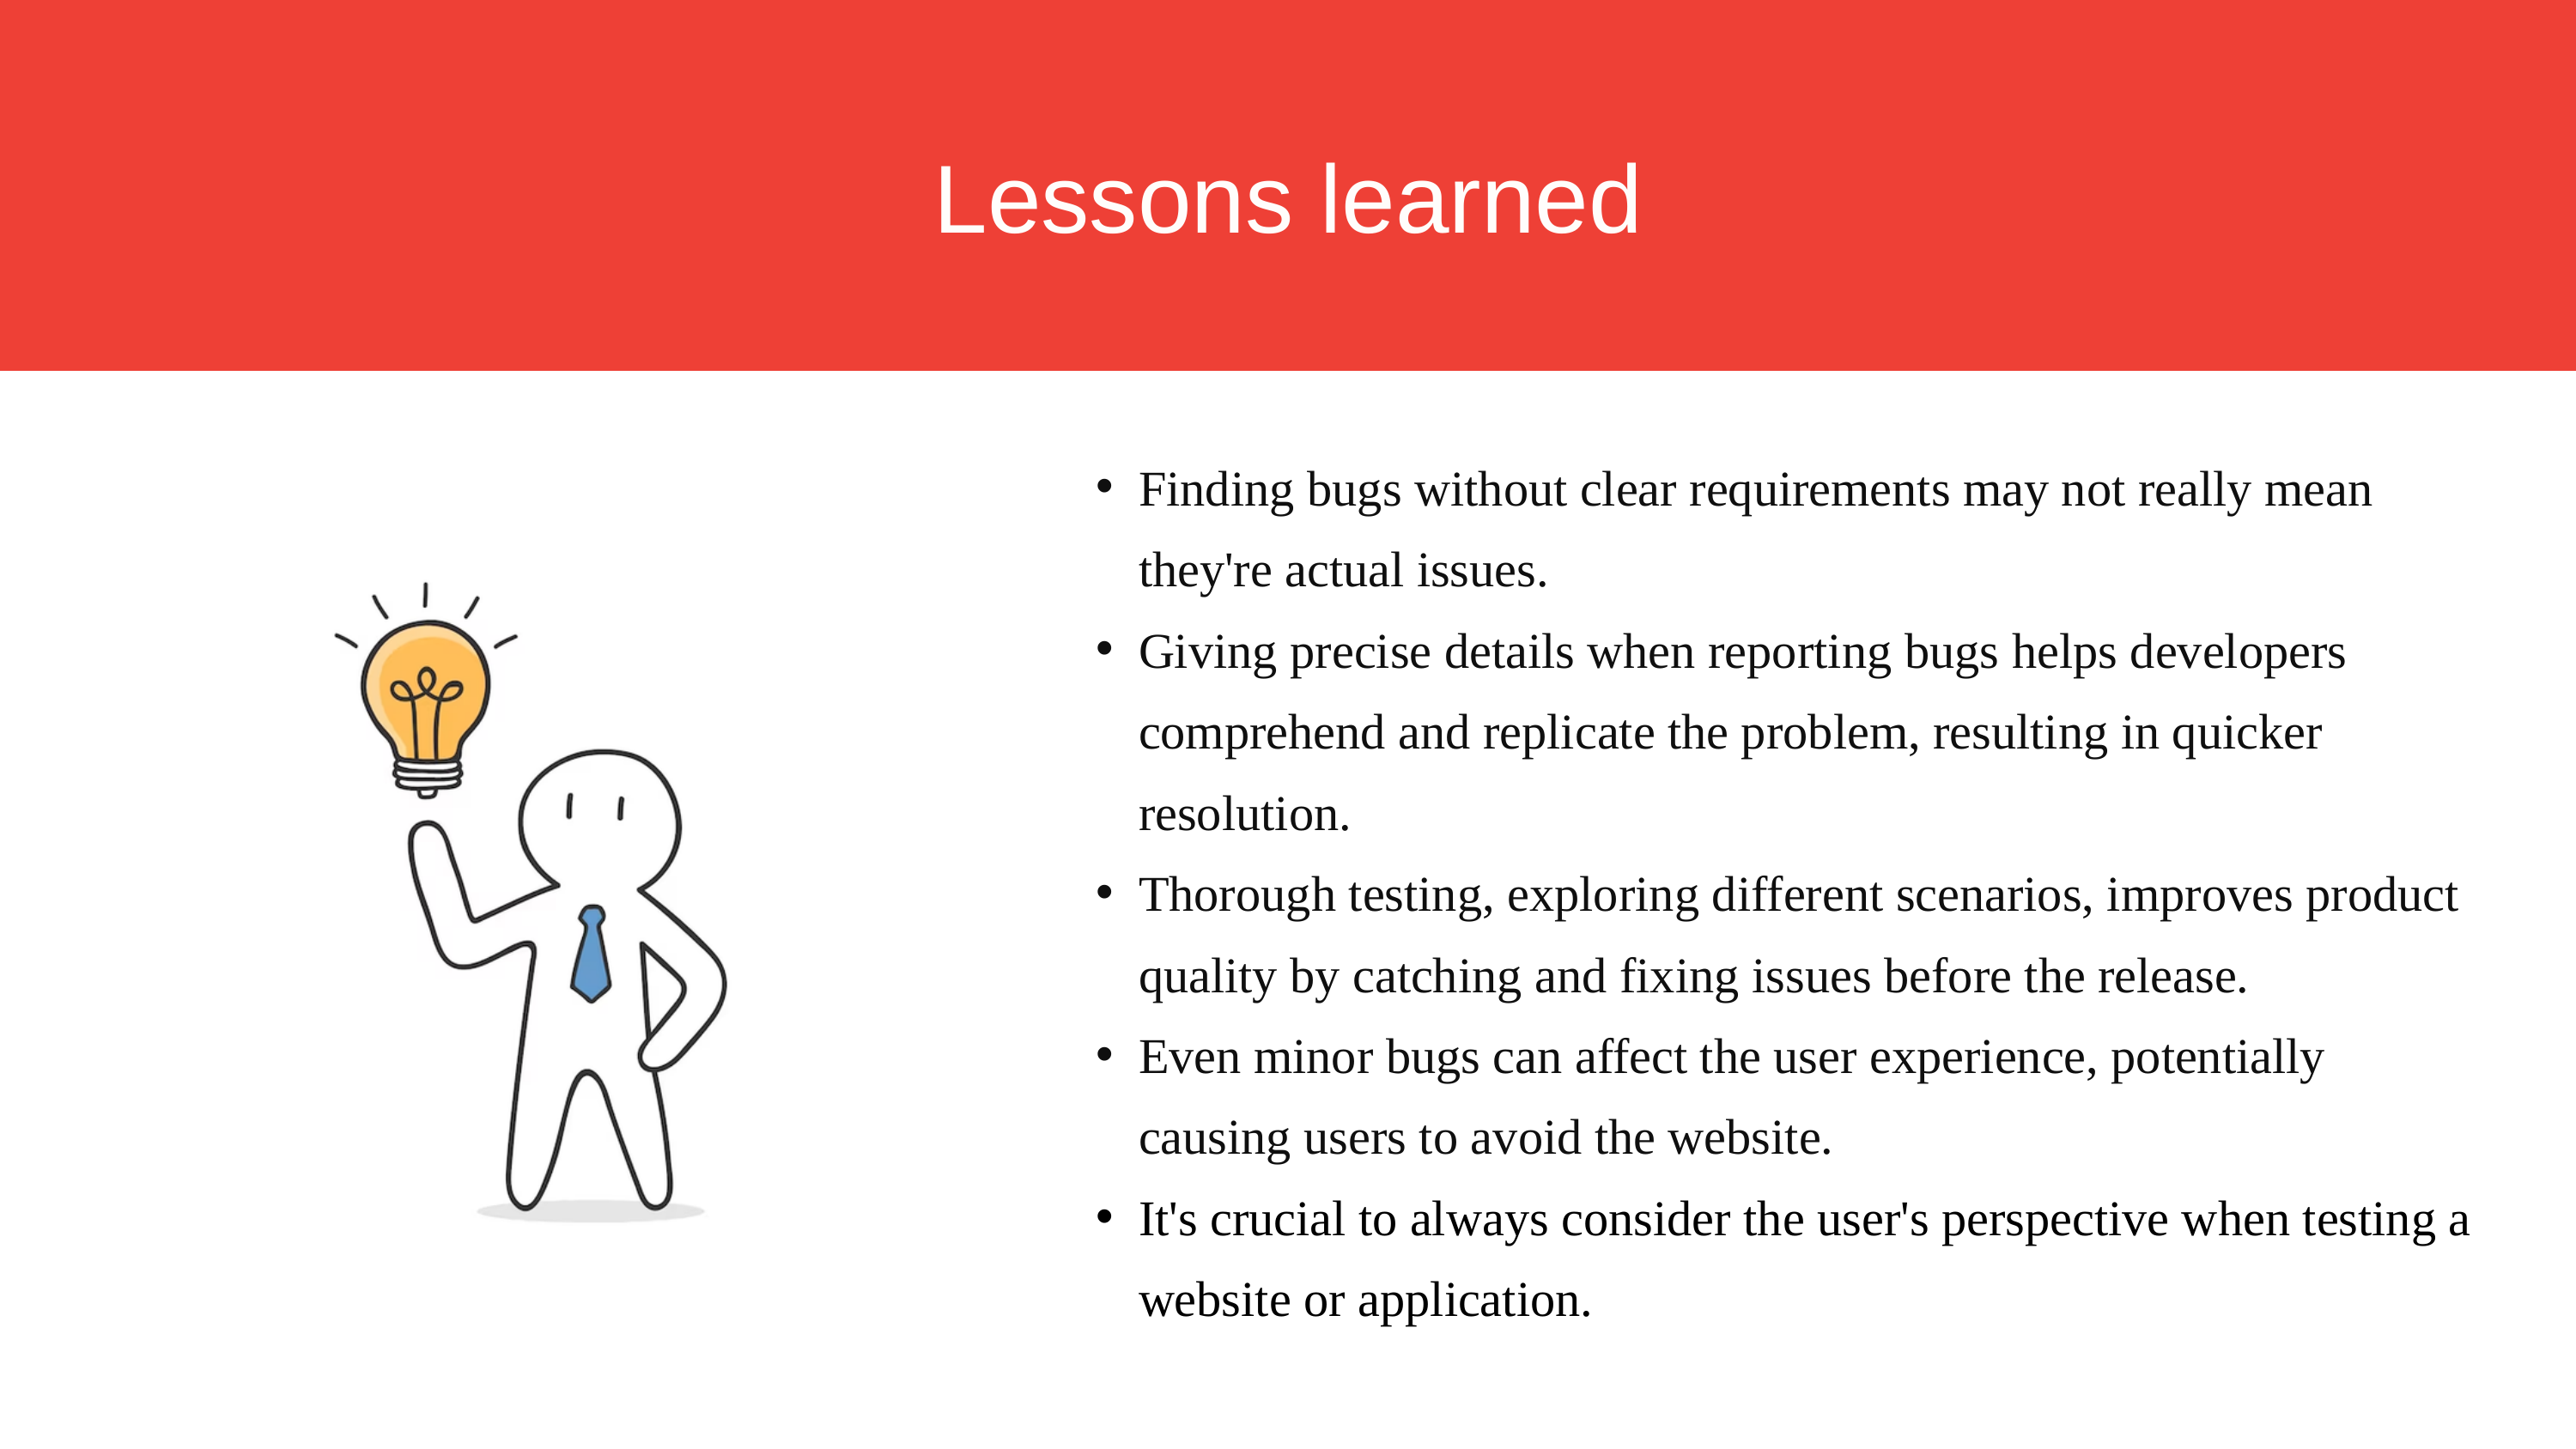

Lessons learned
Finding bugs without clear requirements may not really mean they're actual issues.
Giving precise details when reporting bugs helps developers comprehend and replicate the problem, resulting in quicker resolution.
Thorough testing, exploring different scenarios, improves product quality by catching and fixing issues before the release.
Even minor bugs can affect the user experience, potentially causing users to avoid the website.
It's crucial to always consider the user's perspective when testing a website or application.